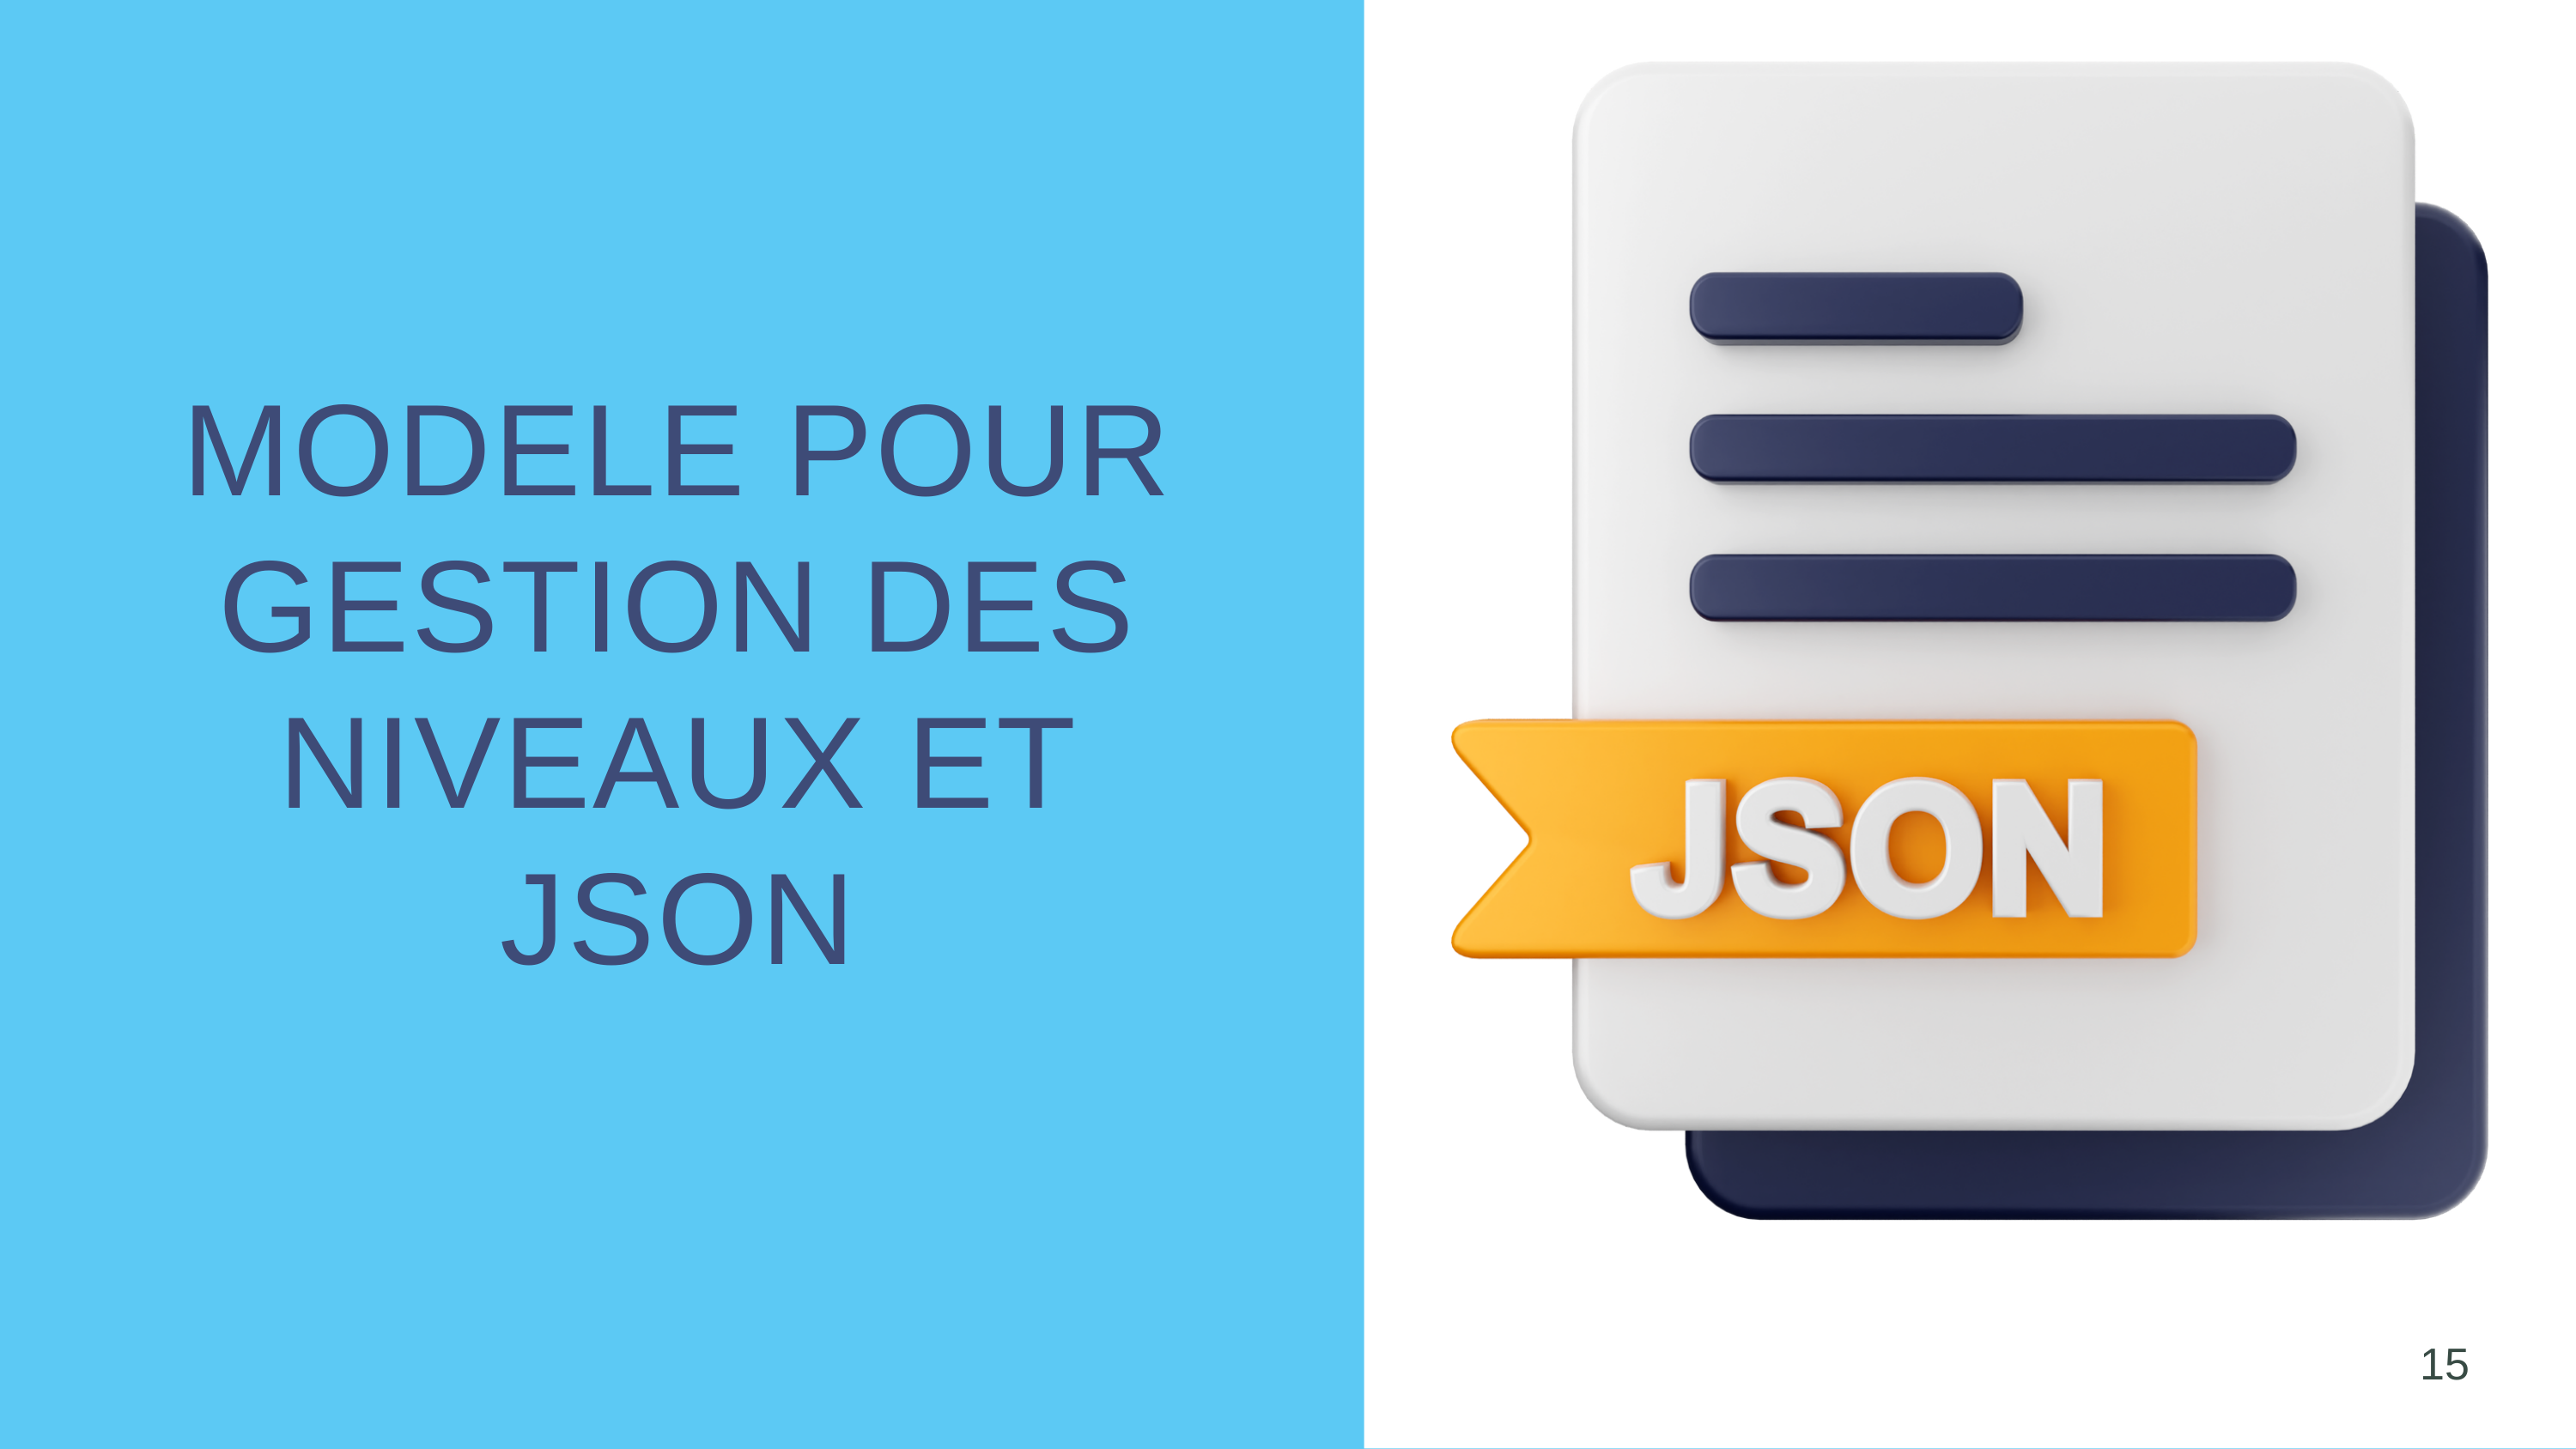

MODELE POUR GESTION DES NIVEAUX ET JSON

15